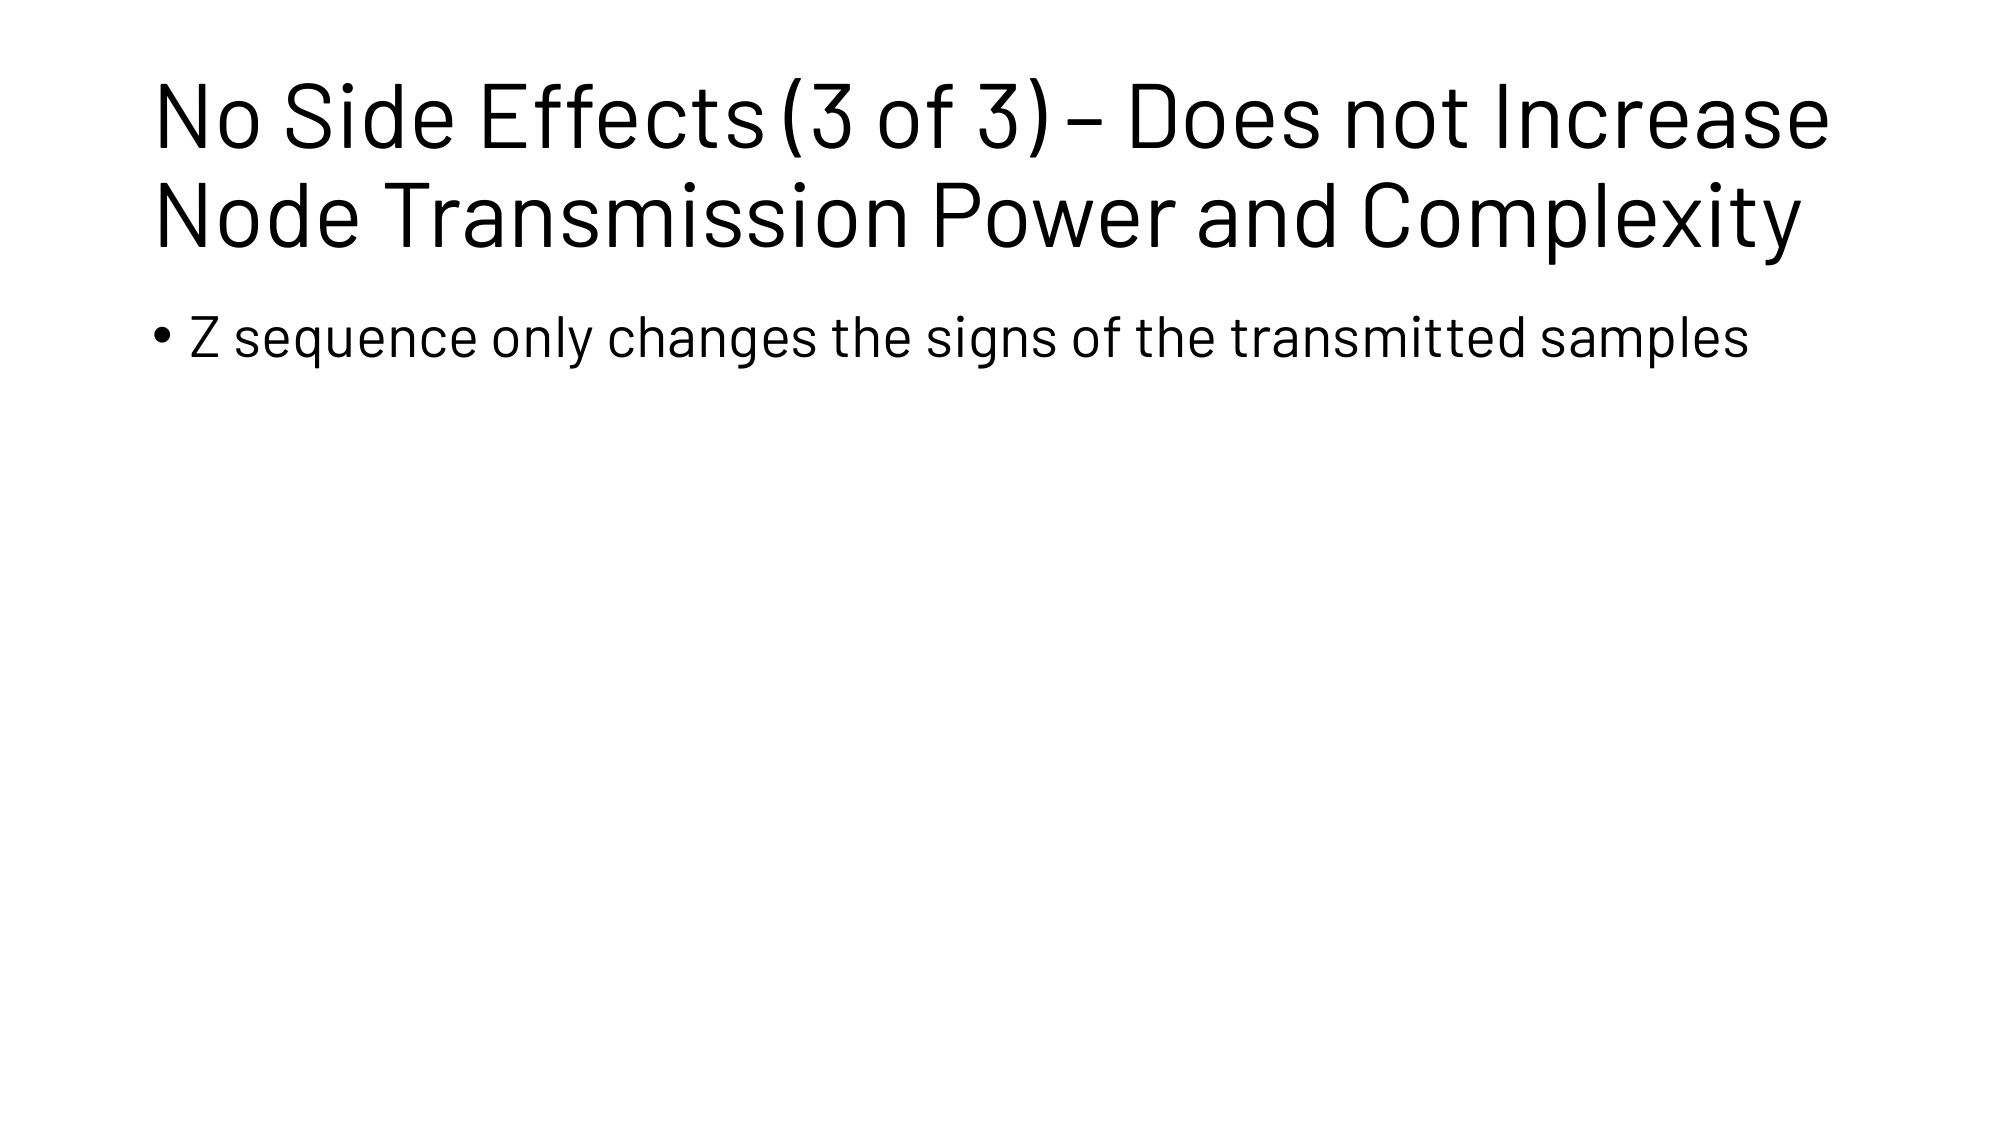

# No Side Effects (3 of 3) – Does not Increase Node Transmission Power and Complexity
Z sequence only changes the signs of the transmitted samples